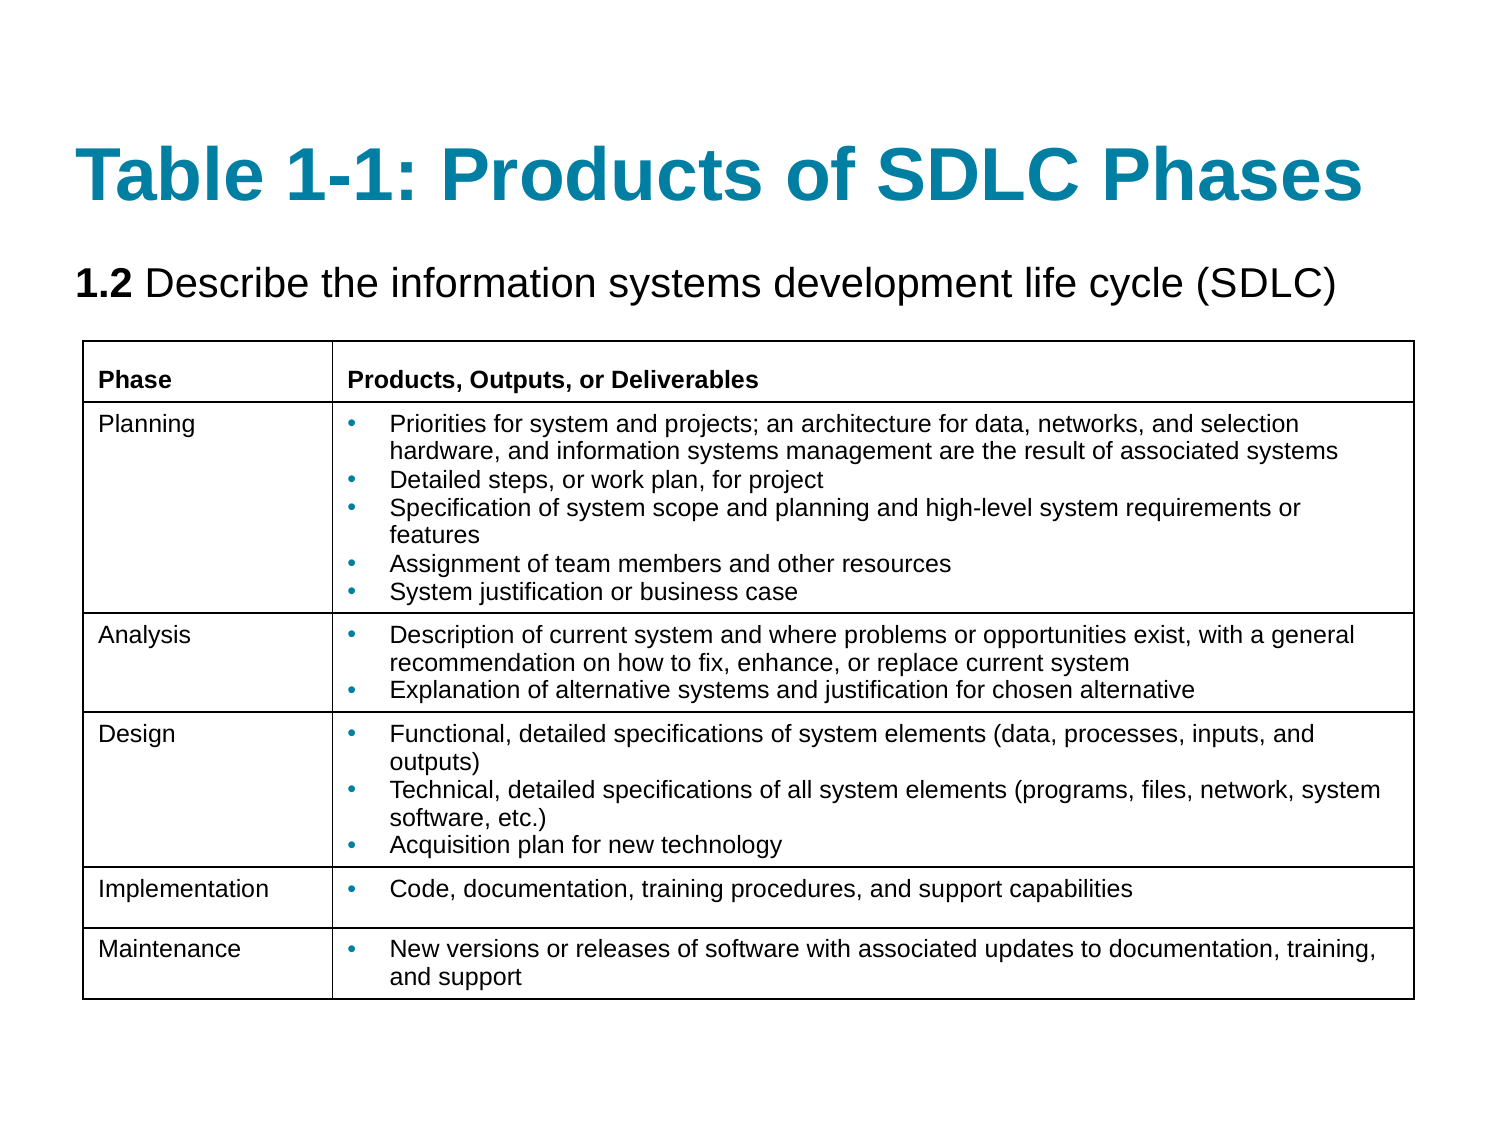

# Table 1-1: Products of SDLC Phases
1.2 Describe the information systems development life cycle (S D L C)
| Phase | Products, Outputs, or Deliverables |
| --- | --- |
| Planning | Priorities for system and projects; an architecture for data, networks, and selection hardware, and information systems management are the result of associated systems Detailed steps, or work plan, for project Specification of system scope and planning and high-level system requirements or features Assignment of team members and other resources System justification or business case |
| Analysis | Description of current system and where problems or opportunities exist, with a general recommendation on how to fix, enhance, or replace current system Explanation of alternative systems and justification for chosen alternative |
| Design | Functional, detailed specifications of system elements (data, processes, inputs, and outputs) Technical, detailed specifications of all system elements (programs, files, network, system software, etc.) Acquisition plan for new technology |
| Implementation | Code, documentation, training procedures, and support capabilities |
| Maintenance | New versions or releases of software with associated updates to documentation, training, and support |